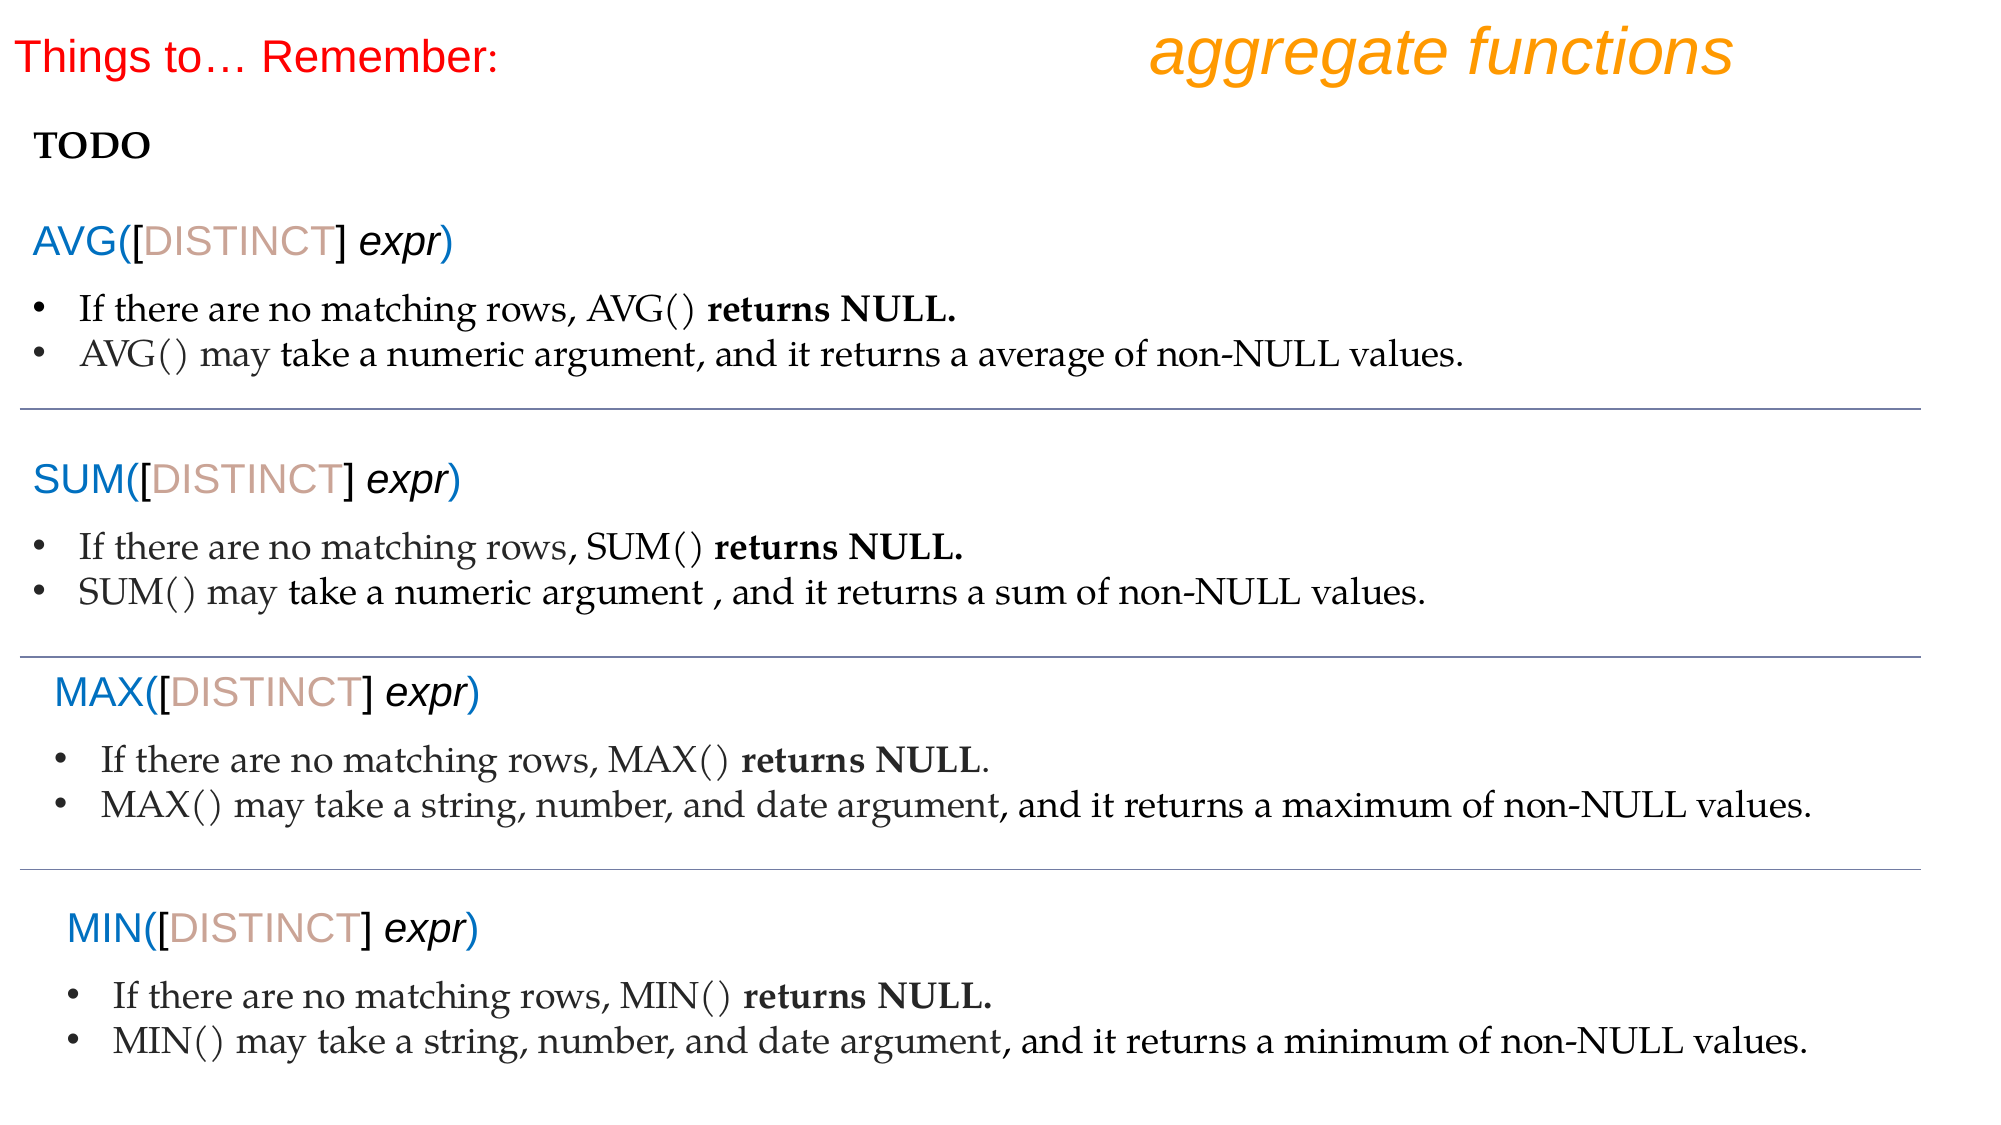

aggregate functions
Things to… Remember:
TODO
AVG([DISTINCT] expr)

If there are no matching rows, AVG() returns NULL.
AVG() may take a numeric argument, and it returns a average of non-NULL values.

SUM([DISTINCT] expr)

If there are no matching rows, SUM() returns NULL.
SUM() may take a numeric argument , and it returns a sum of non-NULL values.
MAX([DISTINCT] expr)

If there are no matching rows, MAX() returns NULL.
MAX() may take a string, number, and date argument, and it returns a maximum of non-NULL values.
MIN([DISTINCT] expr)

If there are no matching rows, MIN() returns NULL.
MIN() may take a string, number, and date argument, and it returns a minimum of non-NULL values.